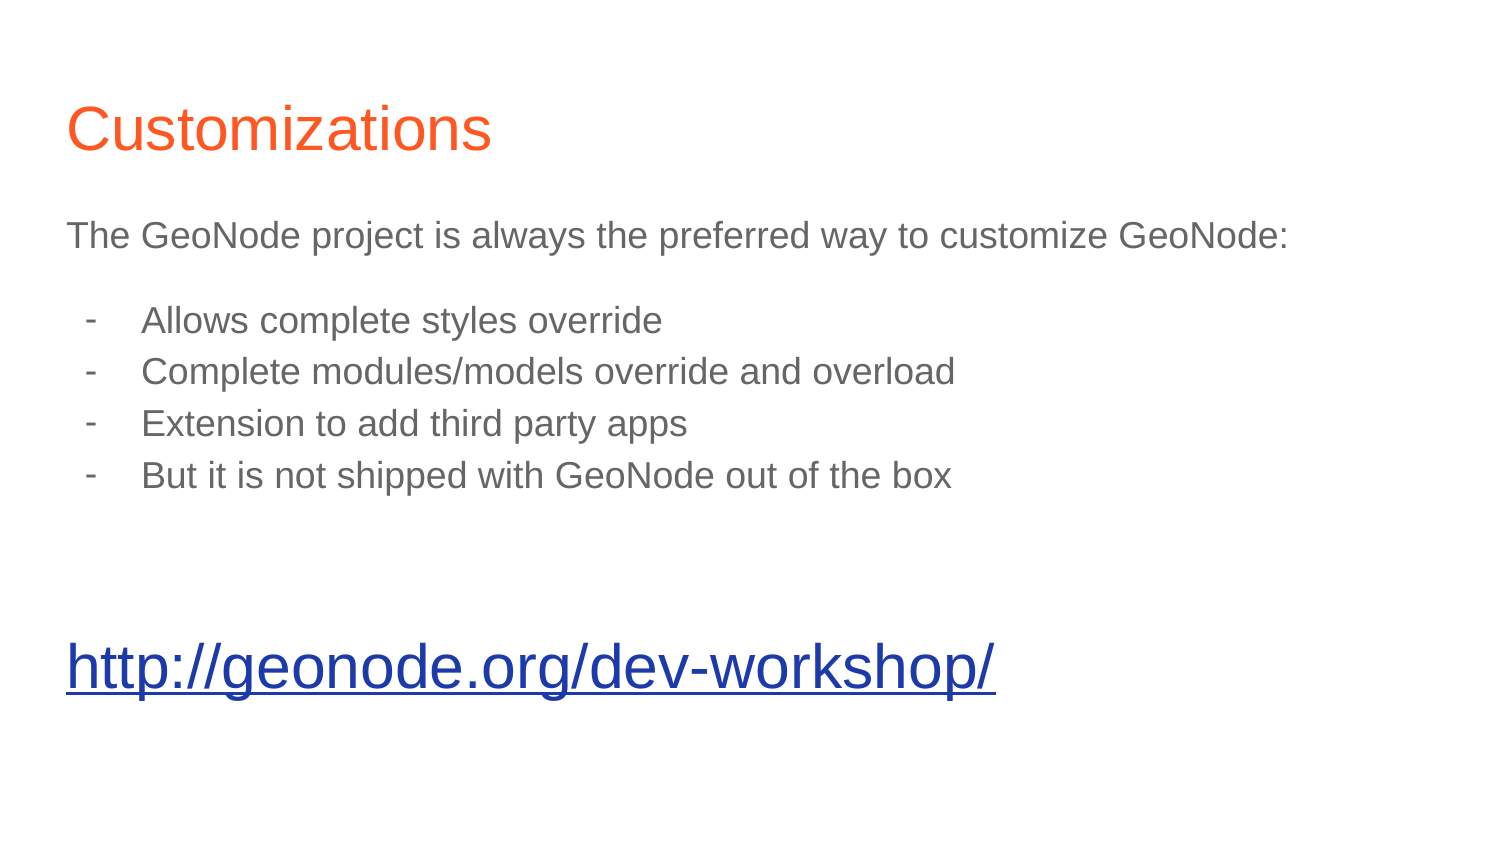

# Customizations
The GeoNode project is always the preferred way to customize GeoNode:
Allows complete styles override
Complete modules/models override and overload
Extension to add third party apps
But it is not shipped with GeoNode out of the box

http://geonode.org/dev-workshop/